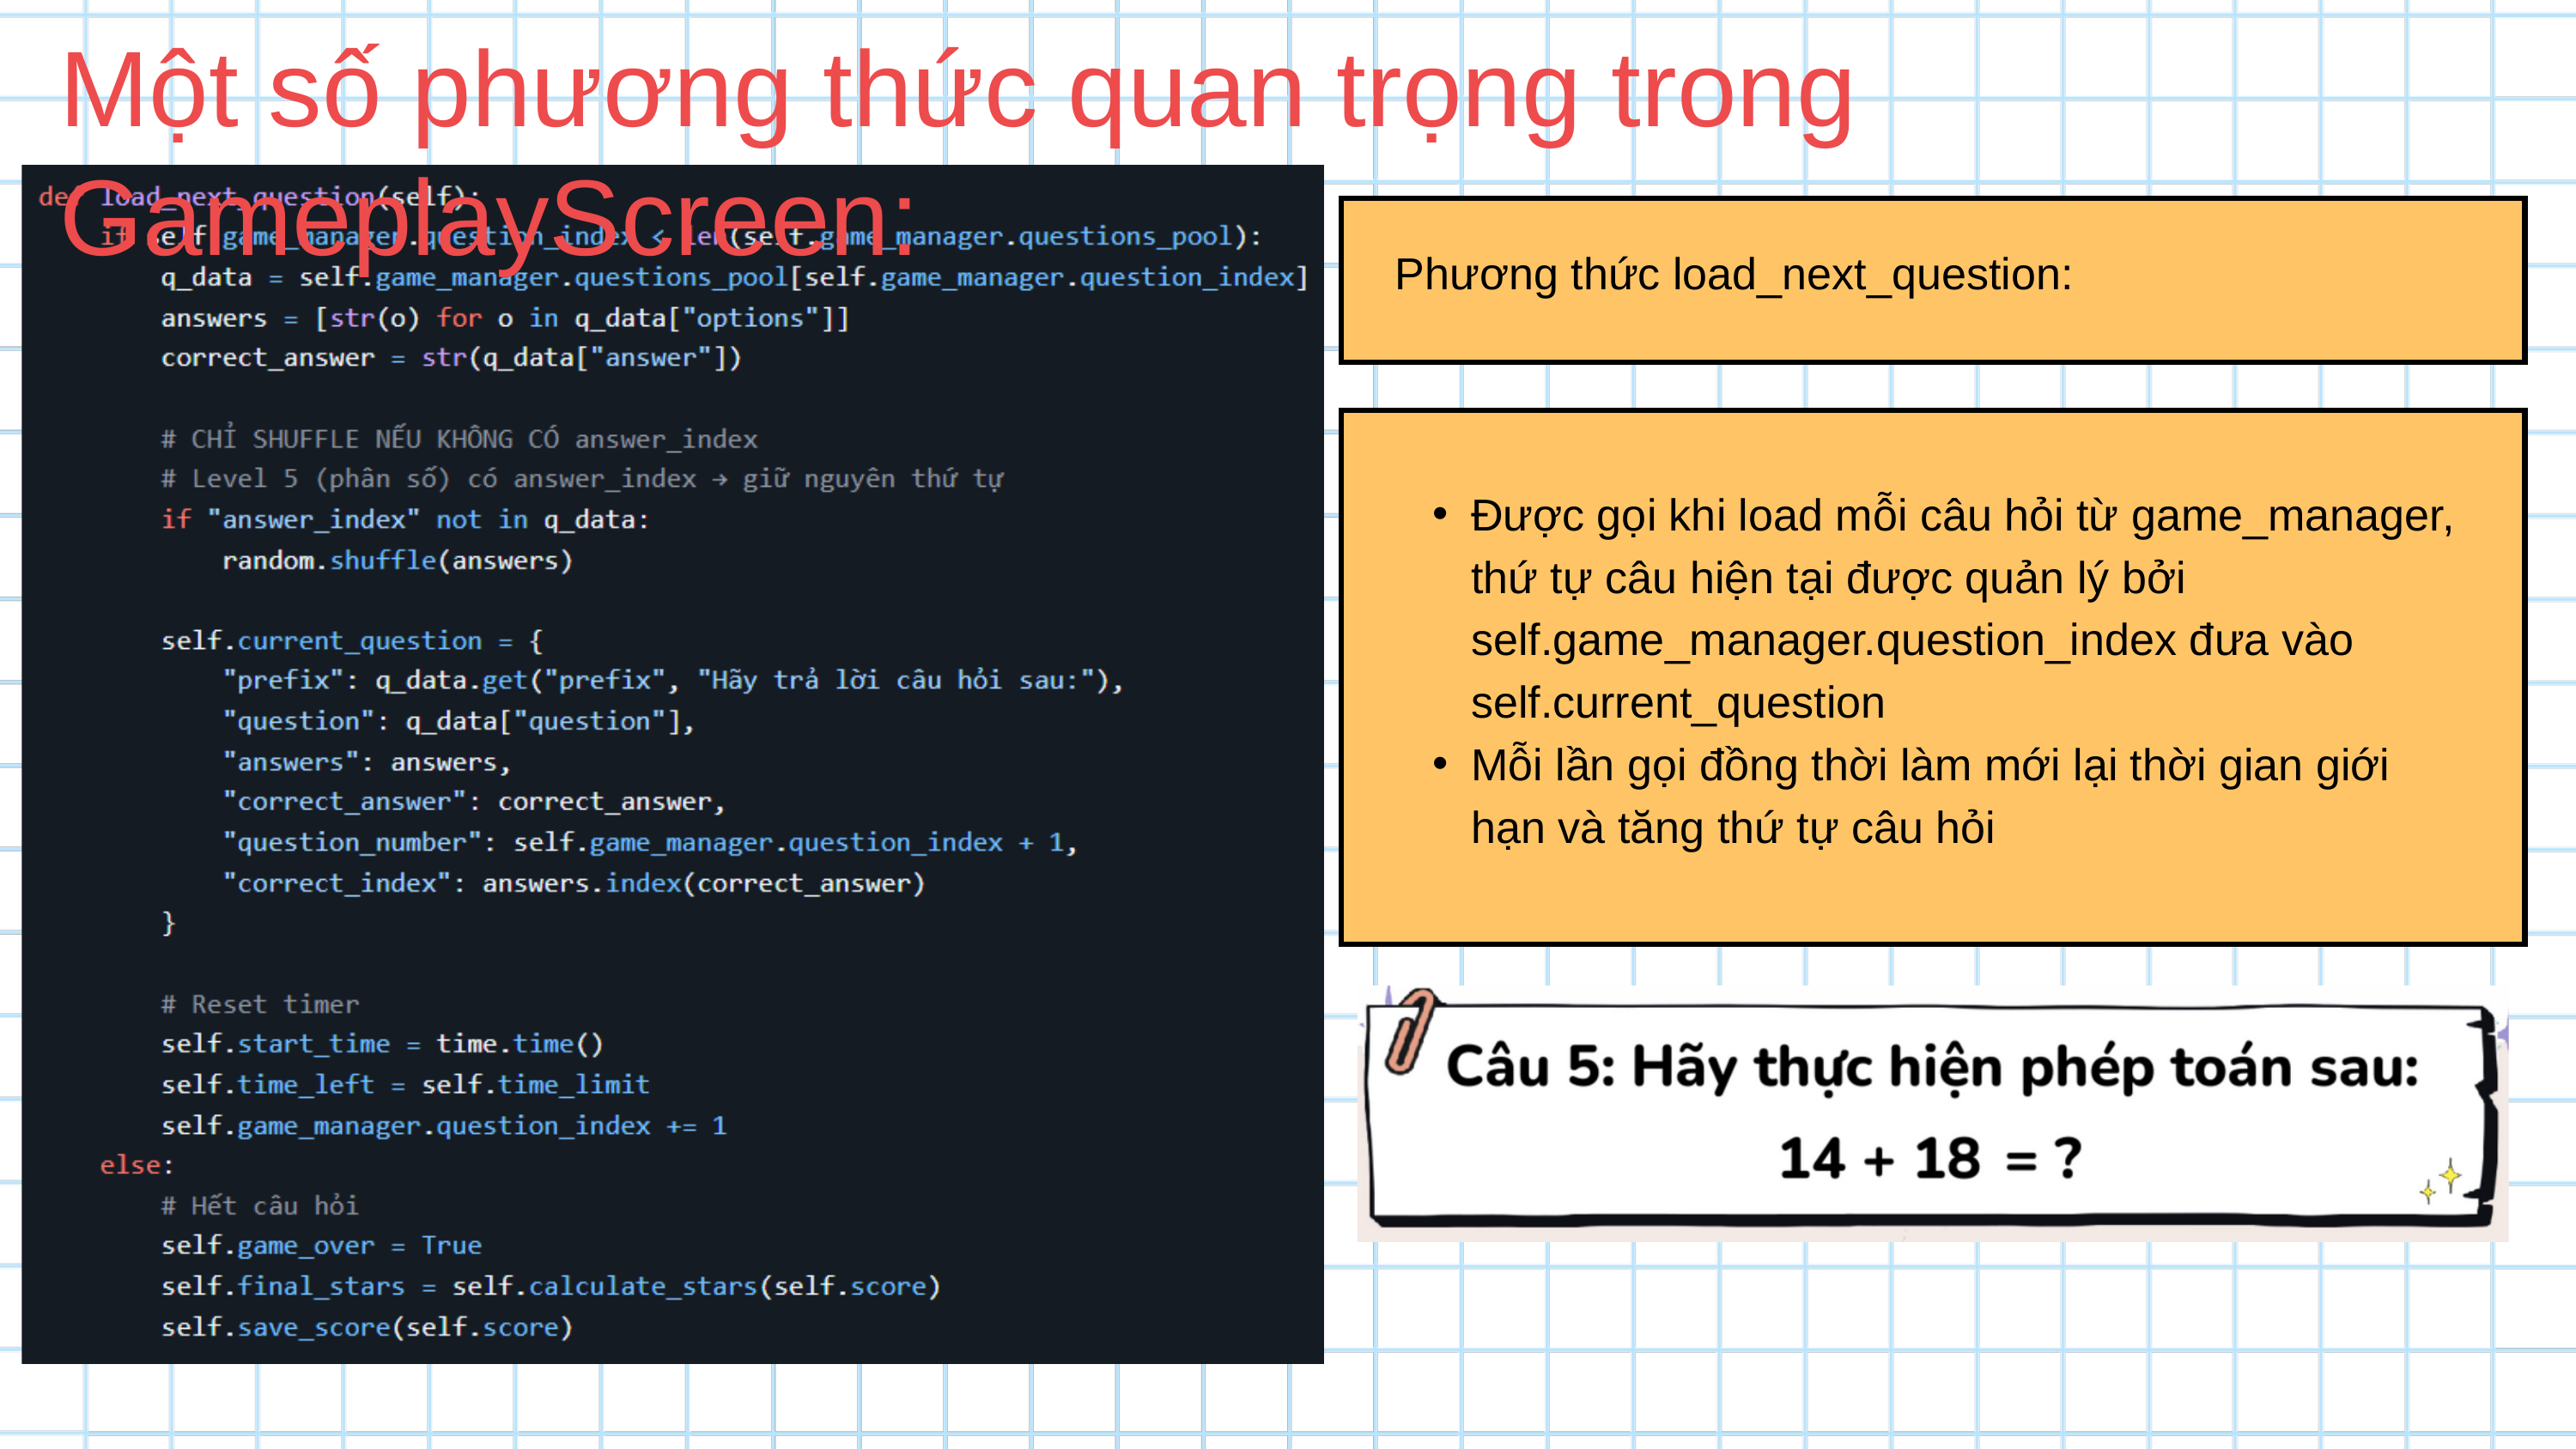

Một số phương thức quan trọng trong GameplayScreen:

Phương thức load_next_question:

Được gọi khi load mỗi câu hỏi từ game_manager, thứ tự câu hiện tại được quản lý bởi self.game_manager.question_index đưa vào self.current_question
Mỗi lần gọi đồng thời làm mới lại thời gian giới hạn và tăng thứ tự câu hỏi